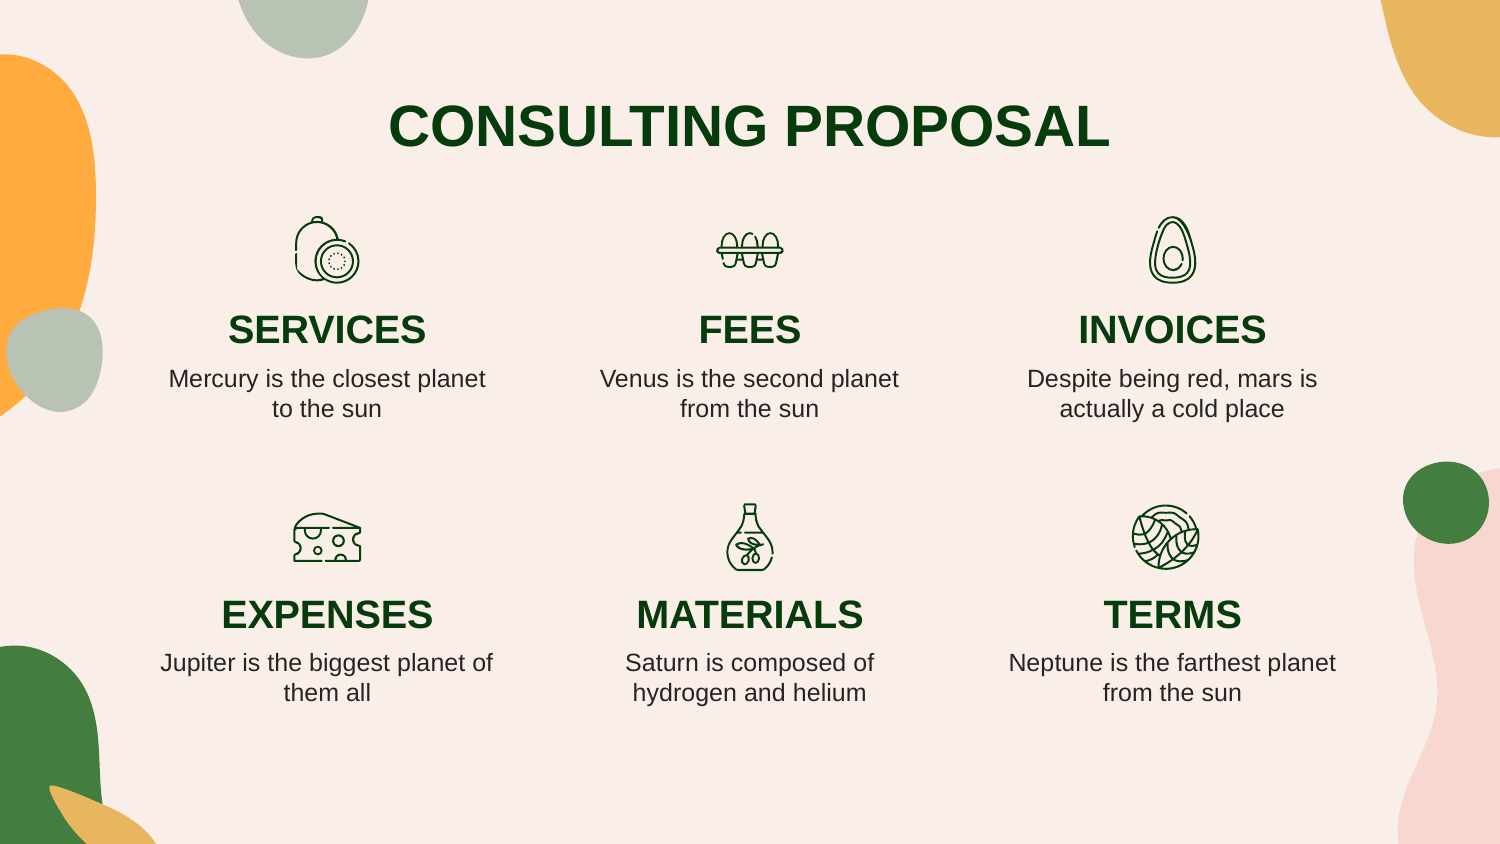

CONSULTING PROPOSAL

# SERVICES
FEES
INVOICES
Mercury is the closest planet to the sun
Venus is the second planet from the sun
Despite being red, mars is actually a cold place

EXPENSES
MATERIALS
TERMS
Jupiter is the biggest planet of them all
Saturn is composed of hydrogen and helium
Neptune is the farthest planet from the sun